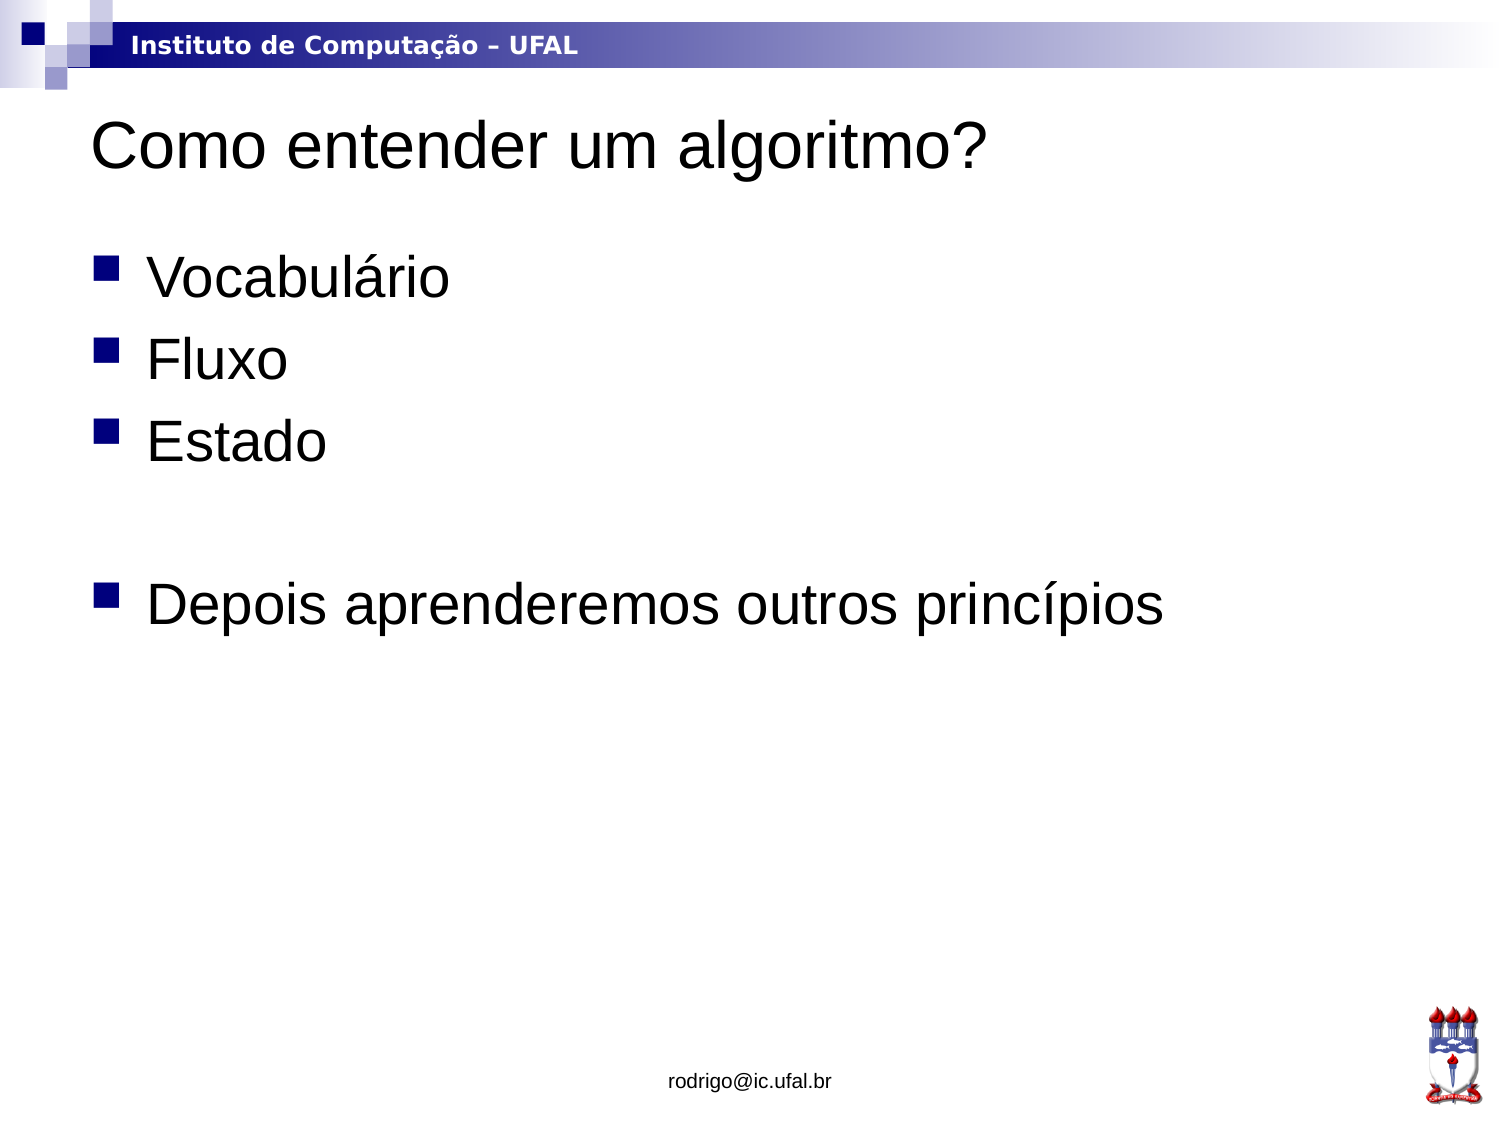

# Como entender um algoritmo?
Vocabulário
Fluxo
Estado

Depois aprenderemos outros princípios
rodrigo@ic.ufal.br